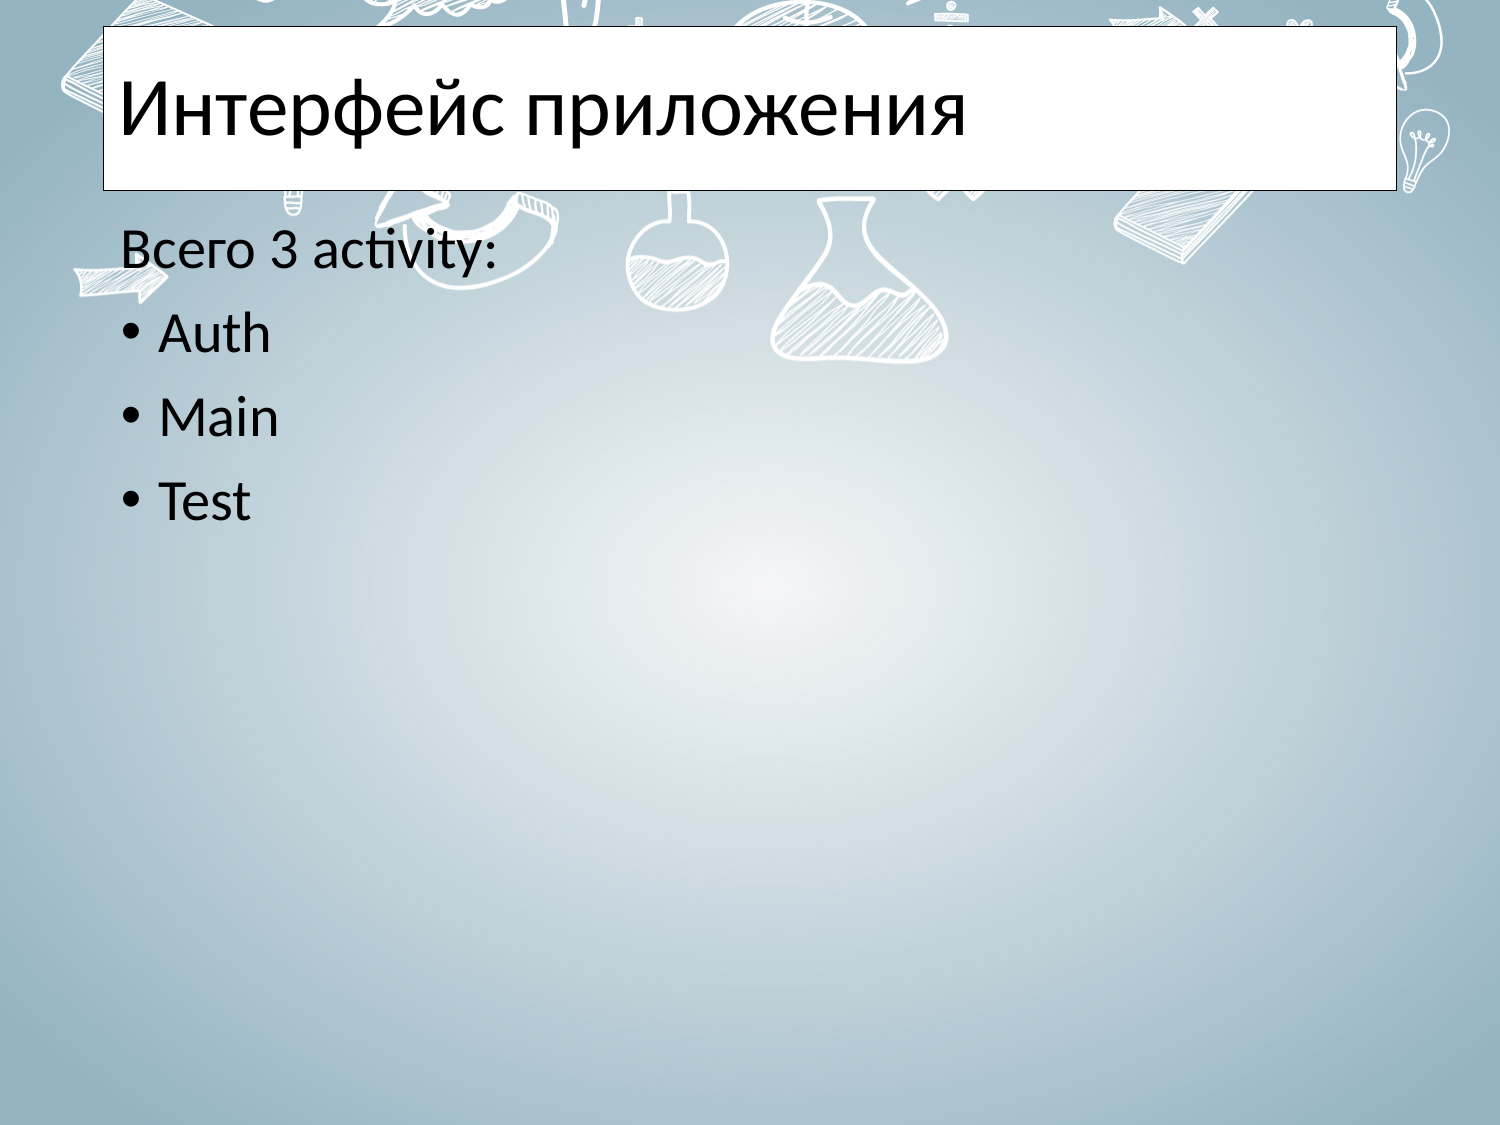

# Интерфейс приложения
Всего 3 activity:
Auth
Main
Test